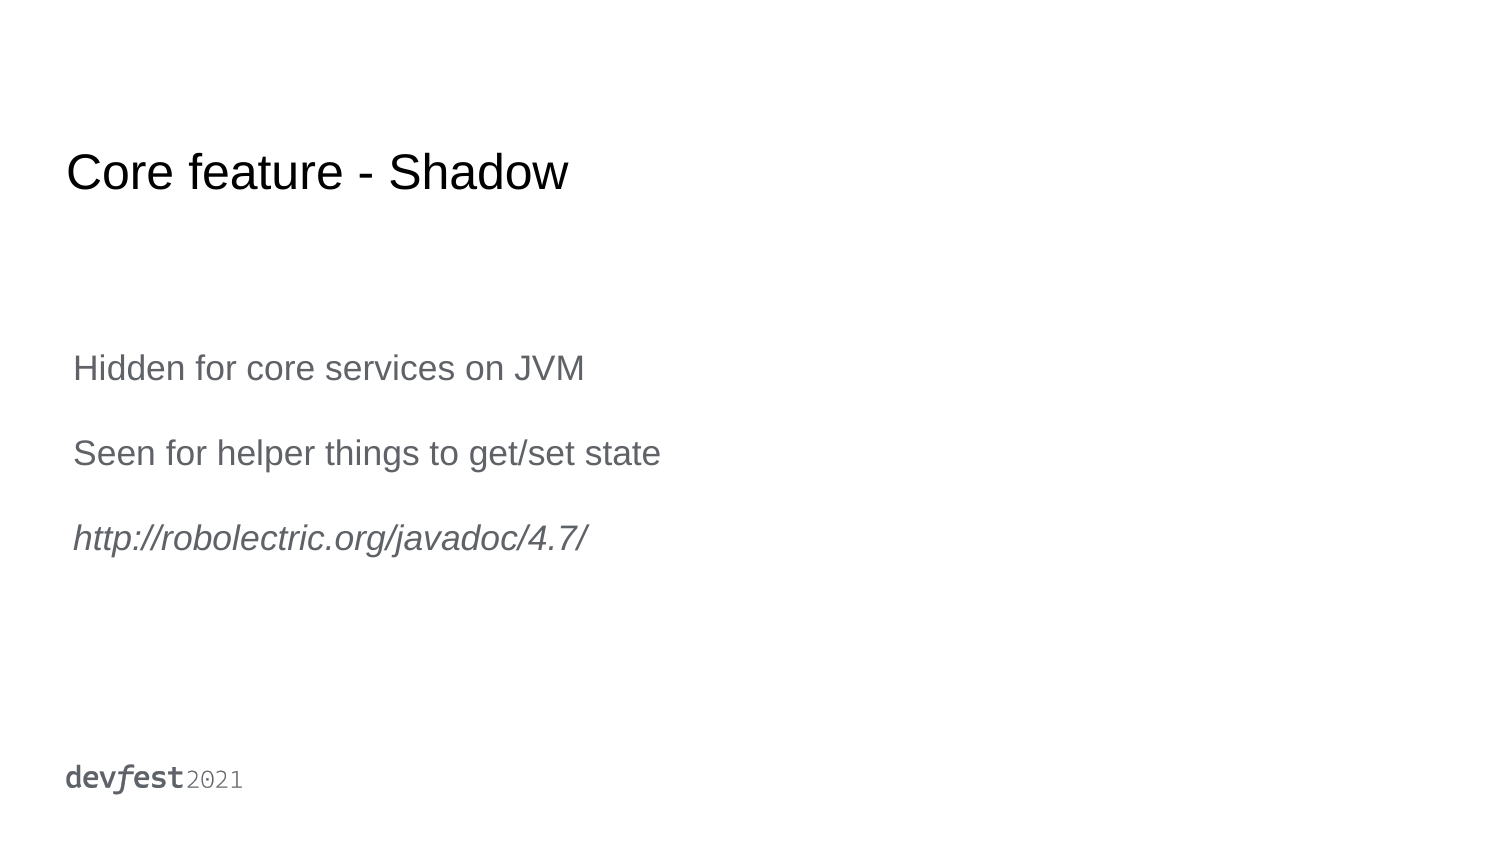

# Core feature - Shadow
Hidden for core services on JVM

Seen for helper things to get/set state

http://robolectric.org/javadoc/4.7/